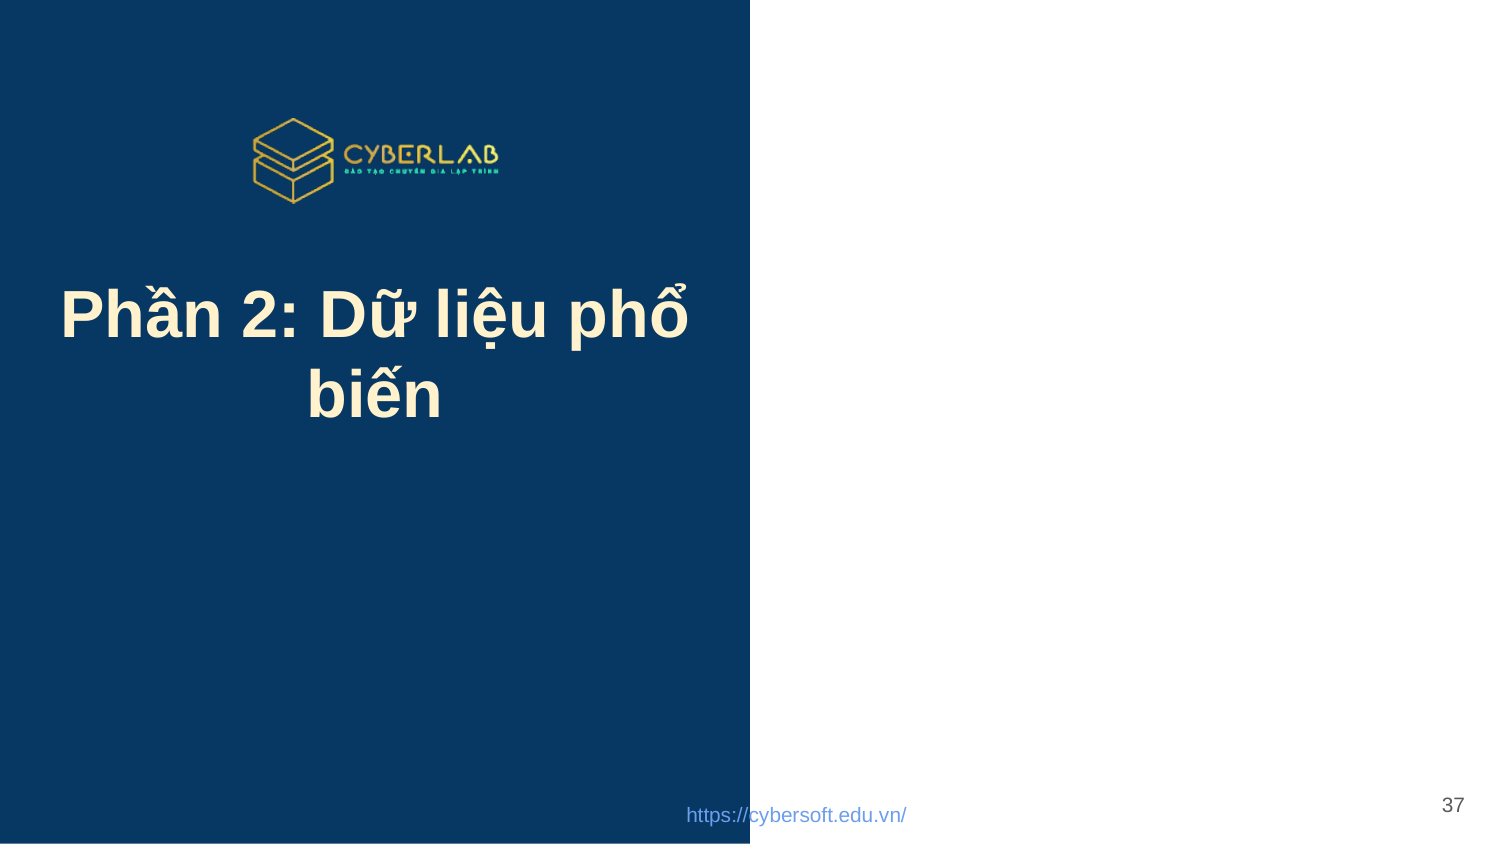

# Phần 2: Dữ liệu phổ biến

37